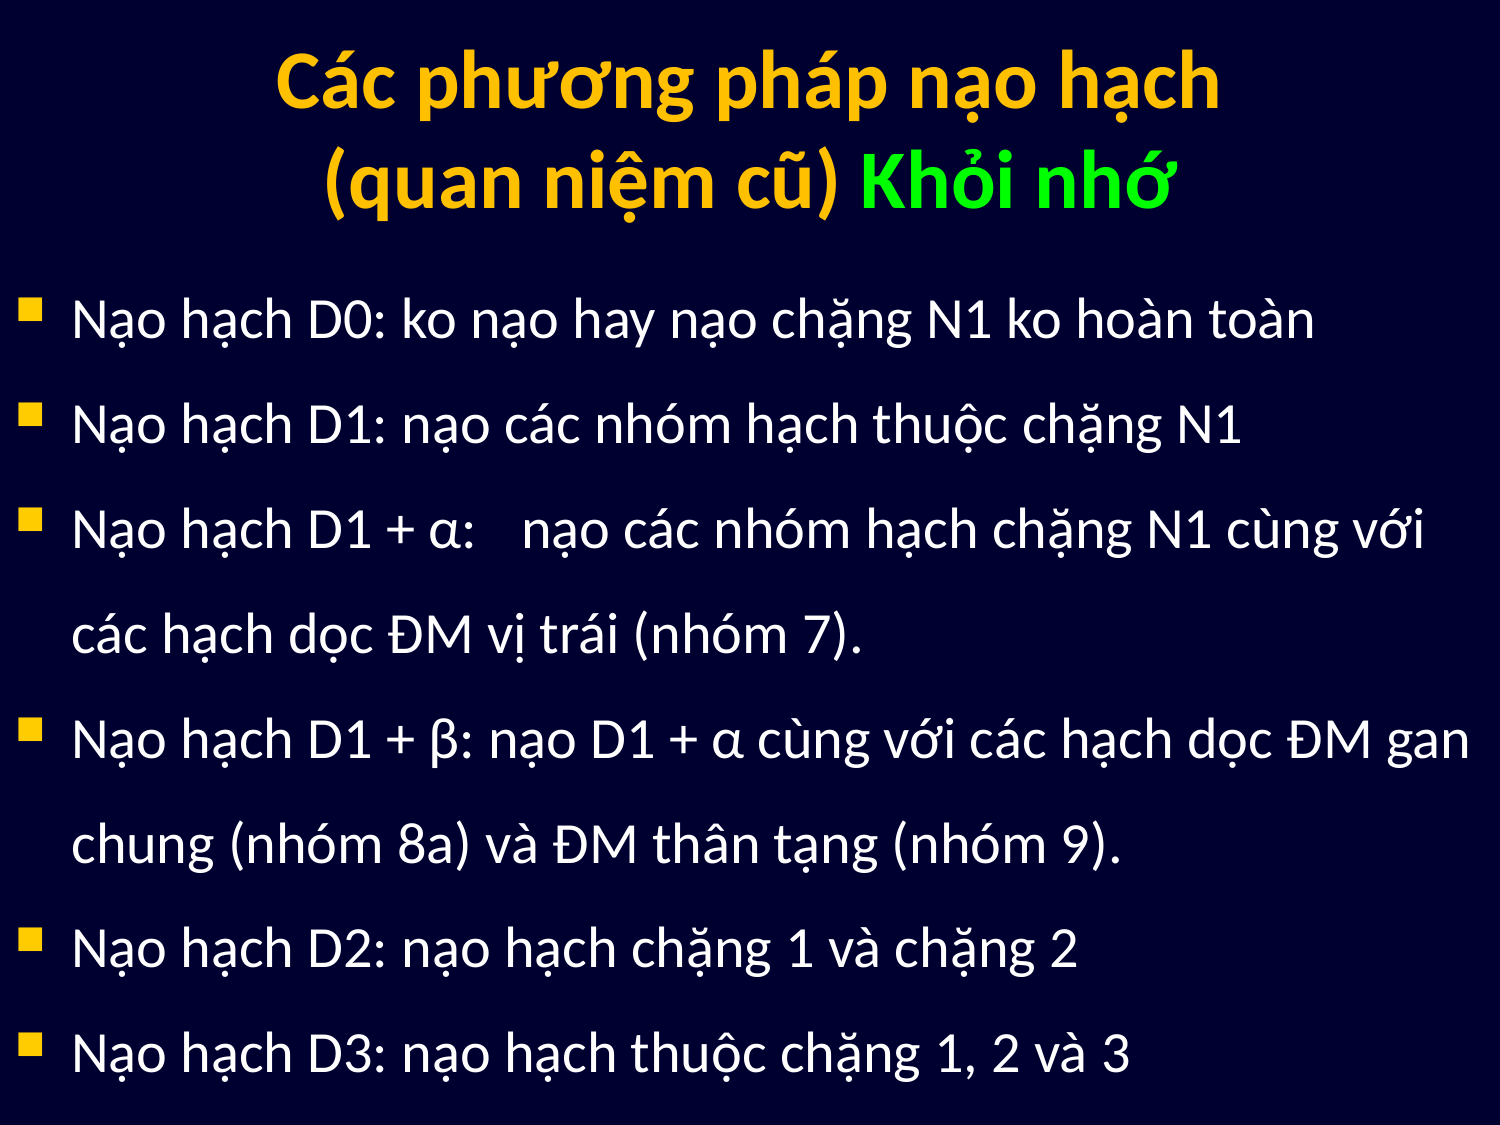

# Các phương pháp nạo hạch (quan niệm cũ) Khỏi nhớ
Nạo hạch D0: ko nạo hay nạo chặng N1 ko hoàn toàn
Nạo hạch D1: nạo các nhóm hạch thuộc chặng N1
Nạo hạch D1 + α:	nạo các nhóm hạch chặng N1 cùng với các hạch dọc ĐM vị trái (nhóm 7).
Nạo hạch D1 + β: nạo D1 + α cùng với các hạch dọc ĐM gan chung (nhóm 8a) và ĐM thân tạng (nhóm 9).
Nạo hạch D2: nạo hạch chặng 1 và chặng 2
Nạo hạch D3: nạo hạch thuộc chặng 1, 2 và 3